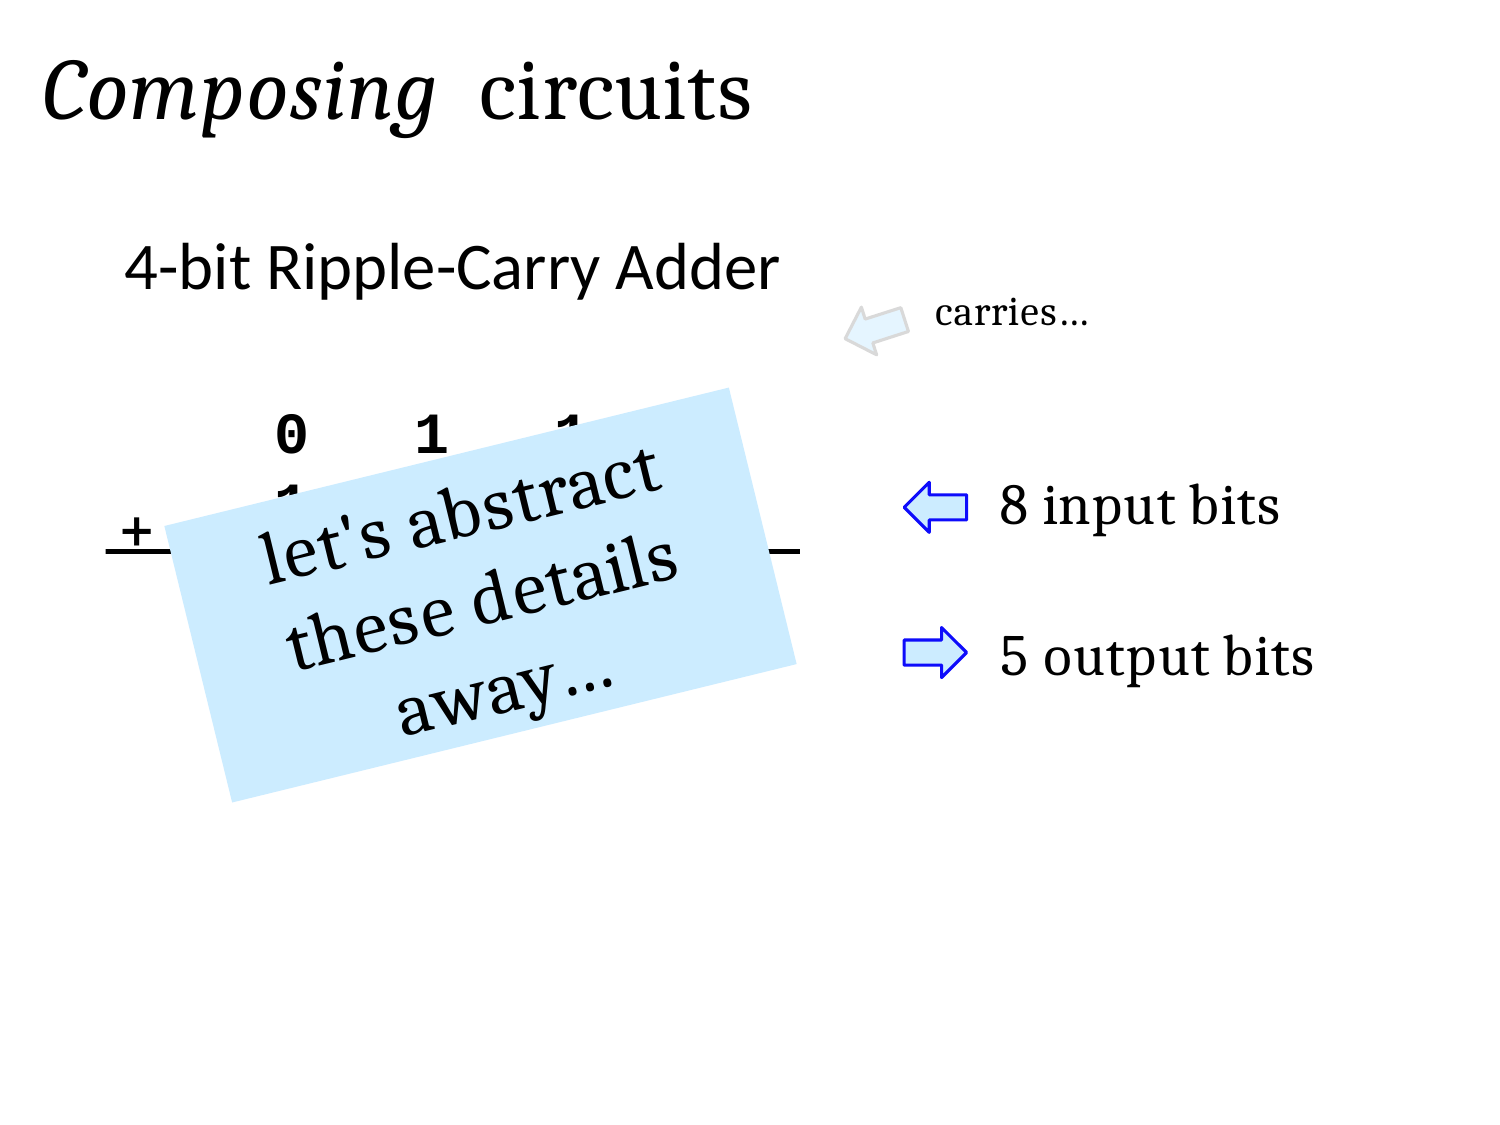

Composing  circuits
4-bit Ripple-Carry Adder
carries…

 0   1   1   1
 1   1   0   1
let's abstract these details away…
8 input bits
+

5 output bits